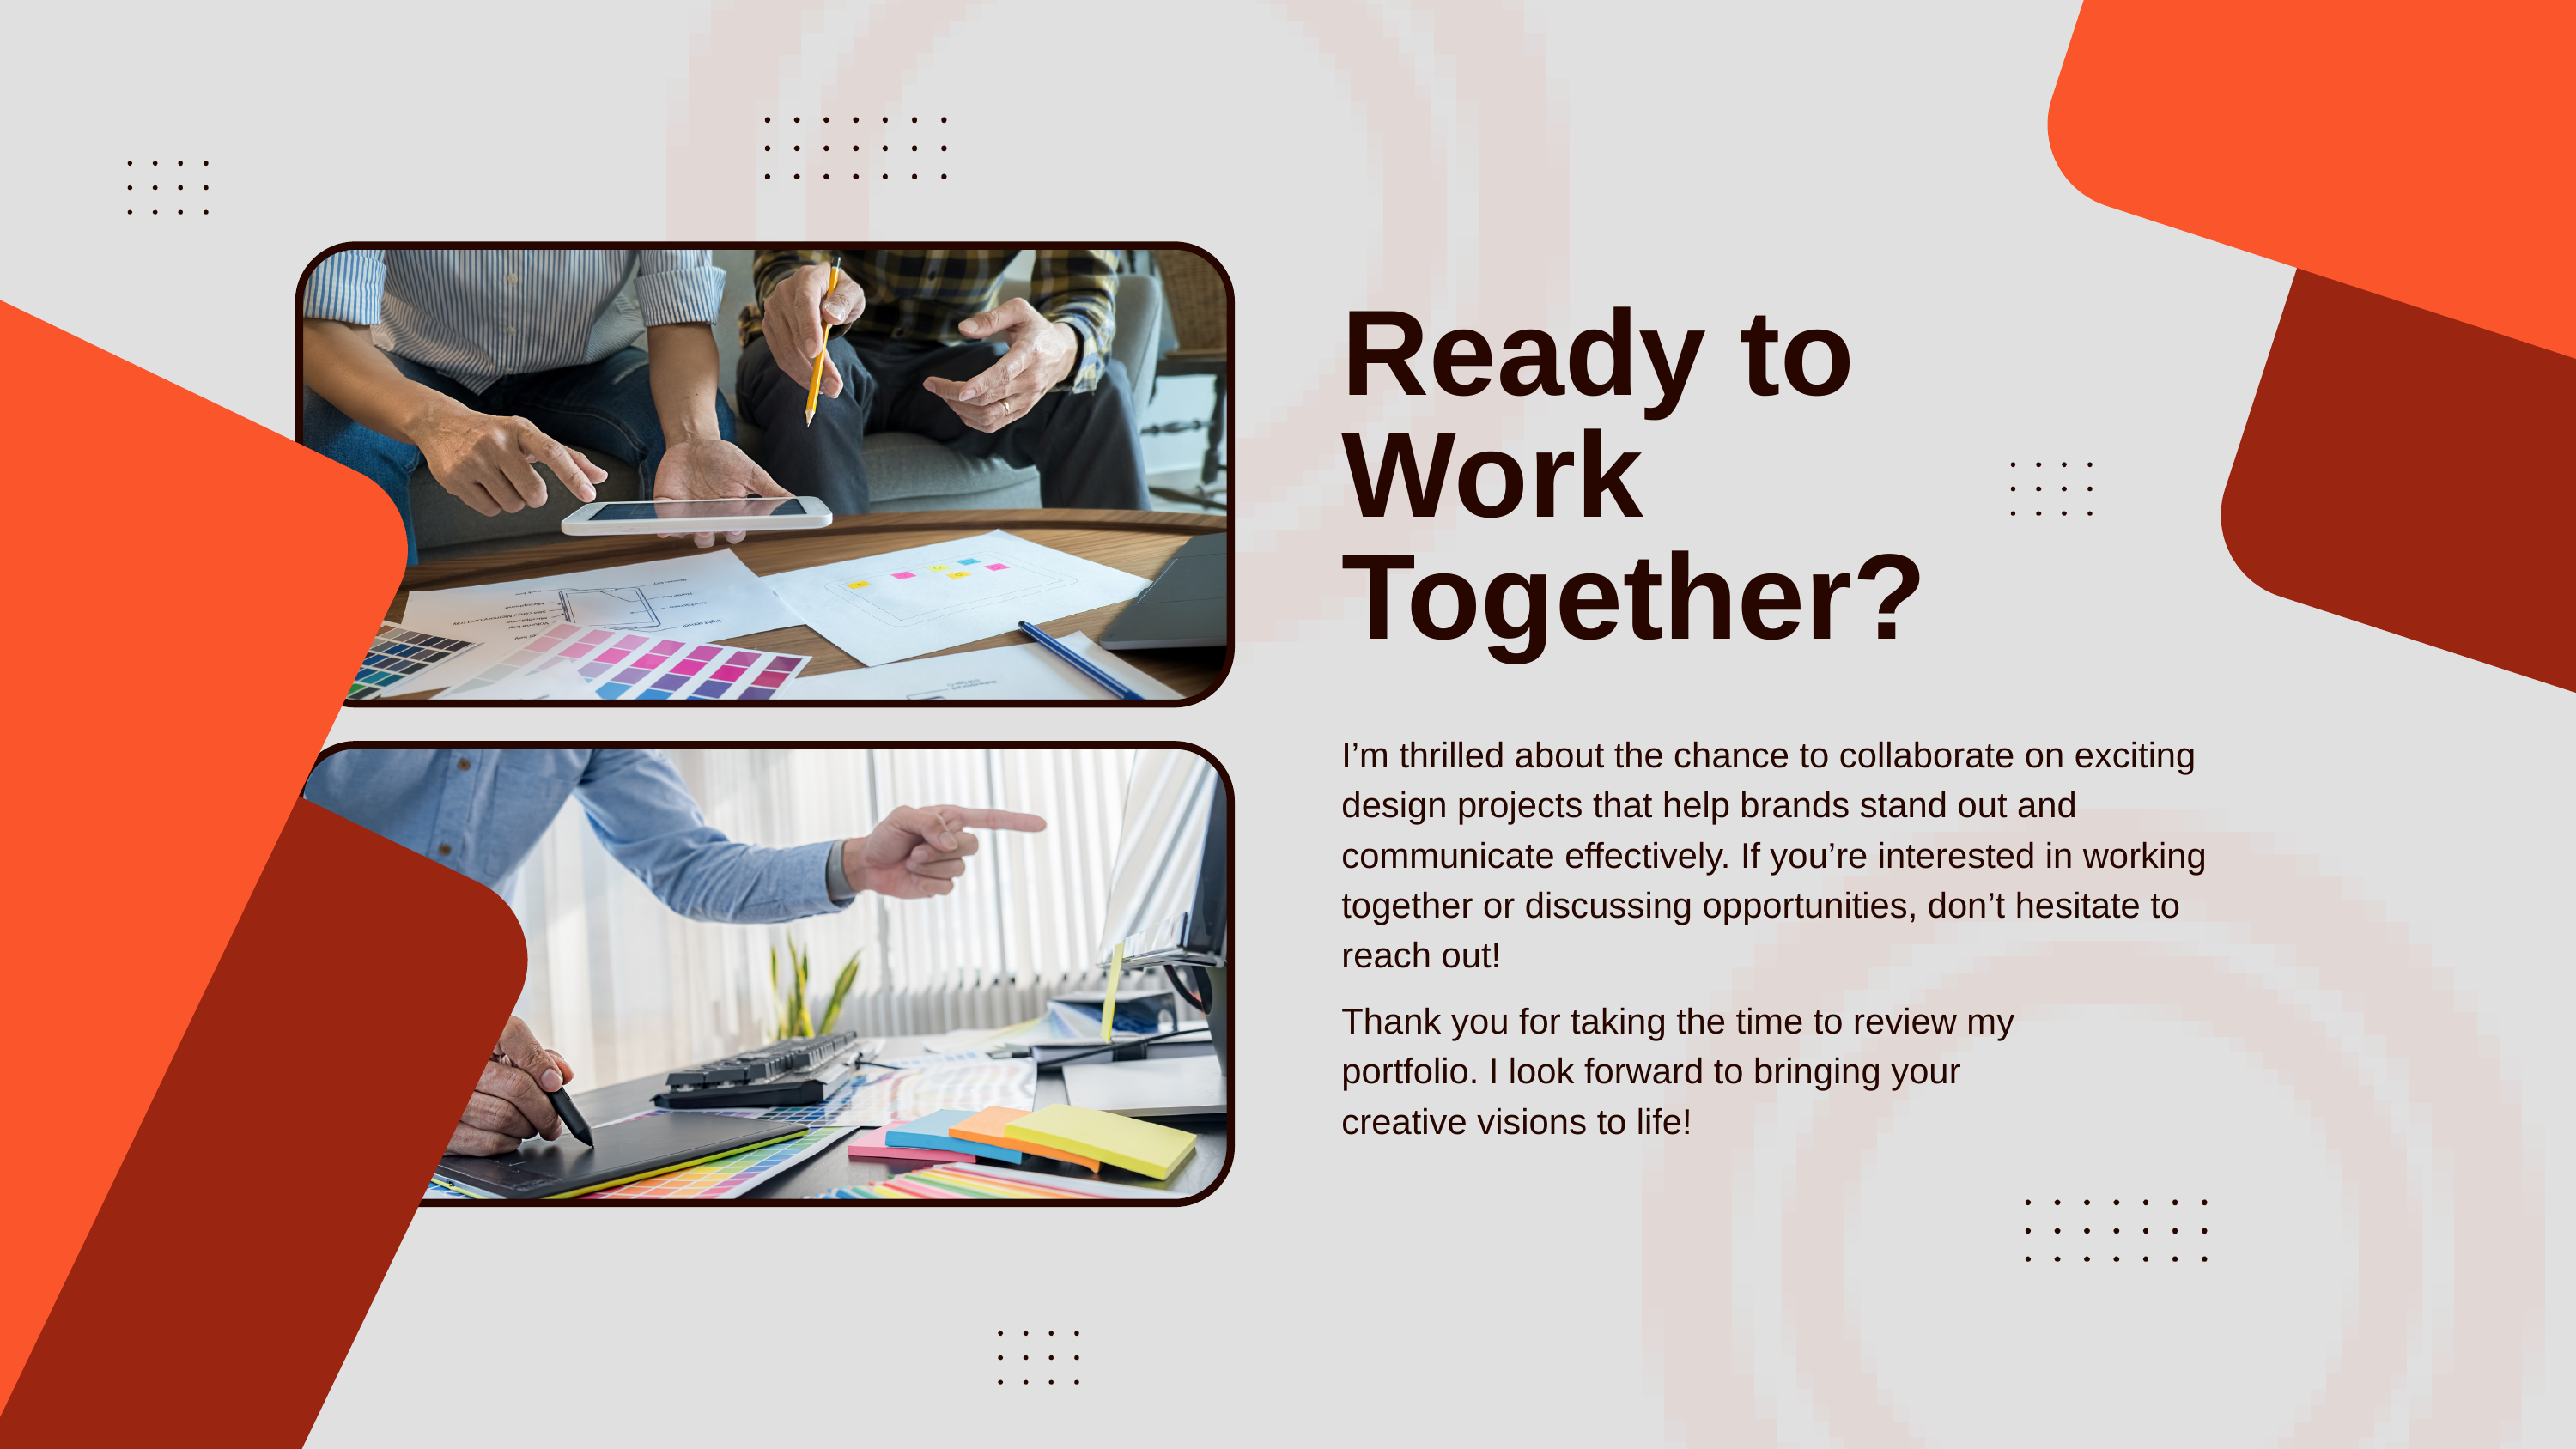

Ready to Work Together?

I’m thrilled about the chance to collaborate on exciting design projects that help brands stand out and communicate effectively. If you’re interested in working together or discussing opportunities, don’t hesitate to reach out!

Thank you for taking the time to review my portfolio. I look forward to bringing your creative visions to life!